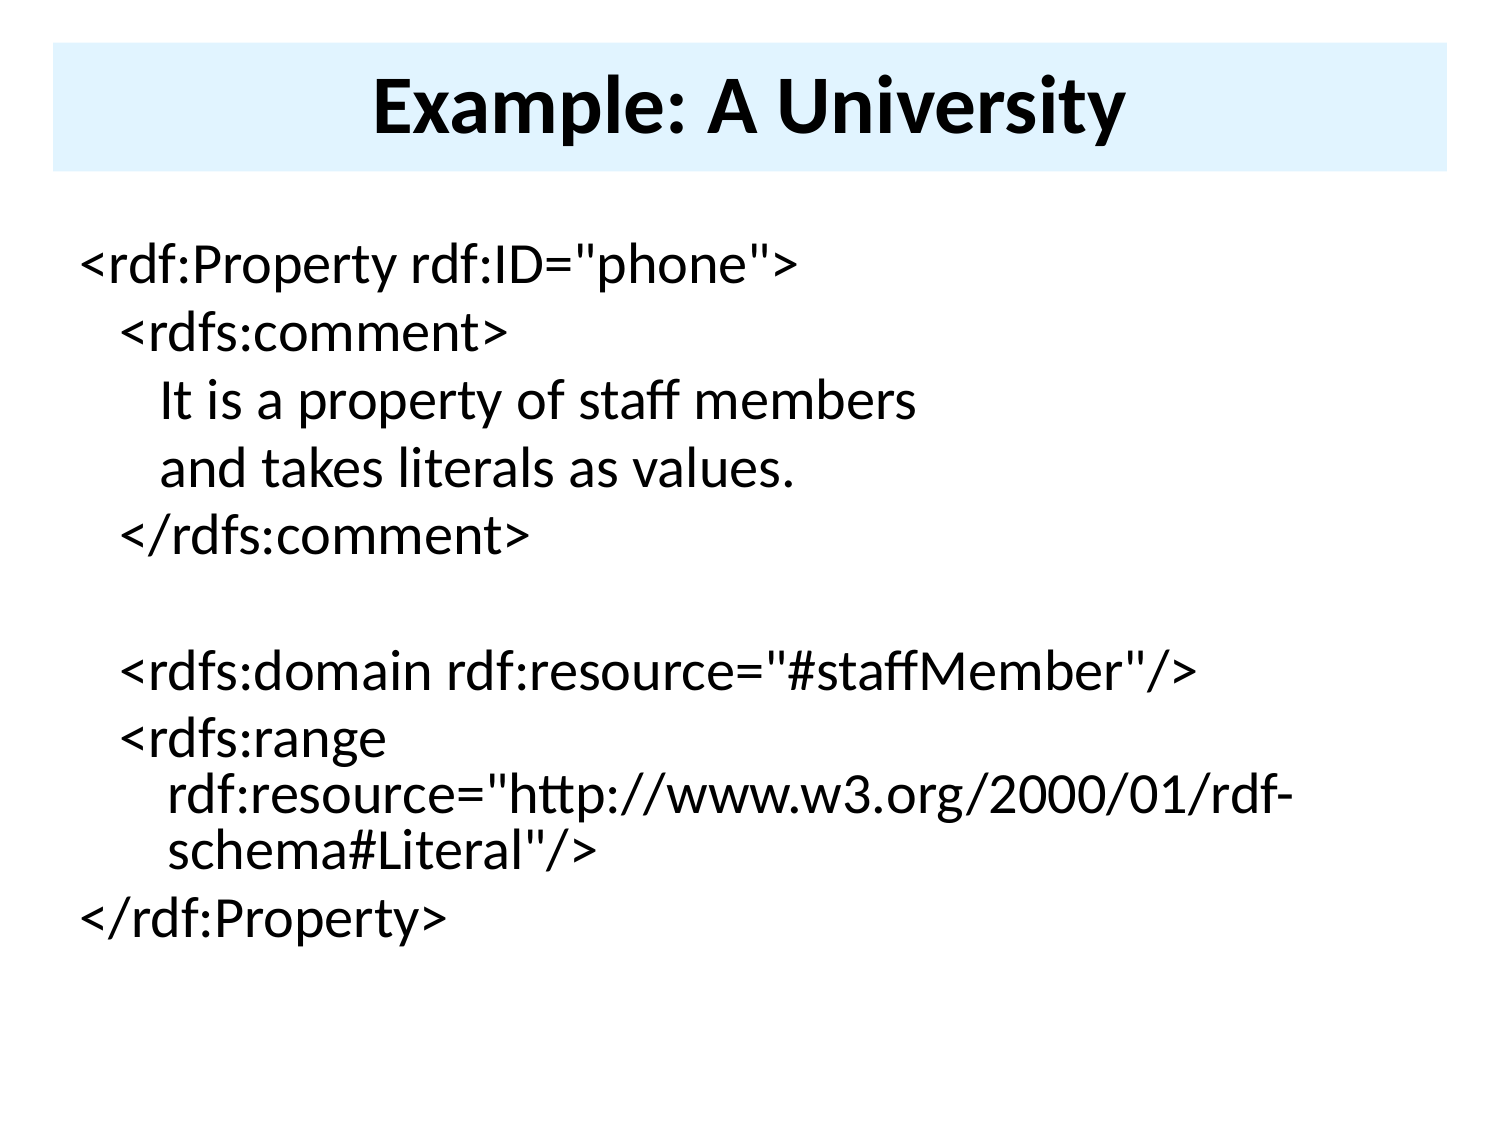

# Example: A University
<rdf:Property rdf:ID="phone">
   <rdfs:comment>
      It is a property of staff members
      and takes literals as values.
   </rdfs:comment>

   <rdfs:domain rdf:resource="#staffMember"/>
   <rdfs:range rdf:resource="http://www.w3.org/2000/01/rdf-schema#Literal"/>
</rdf:Property>